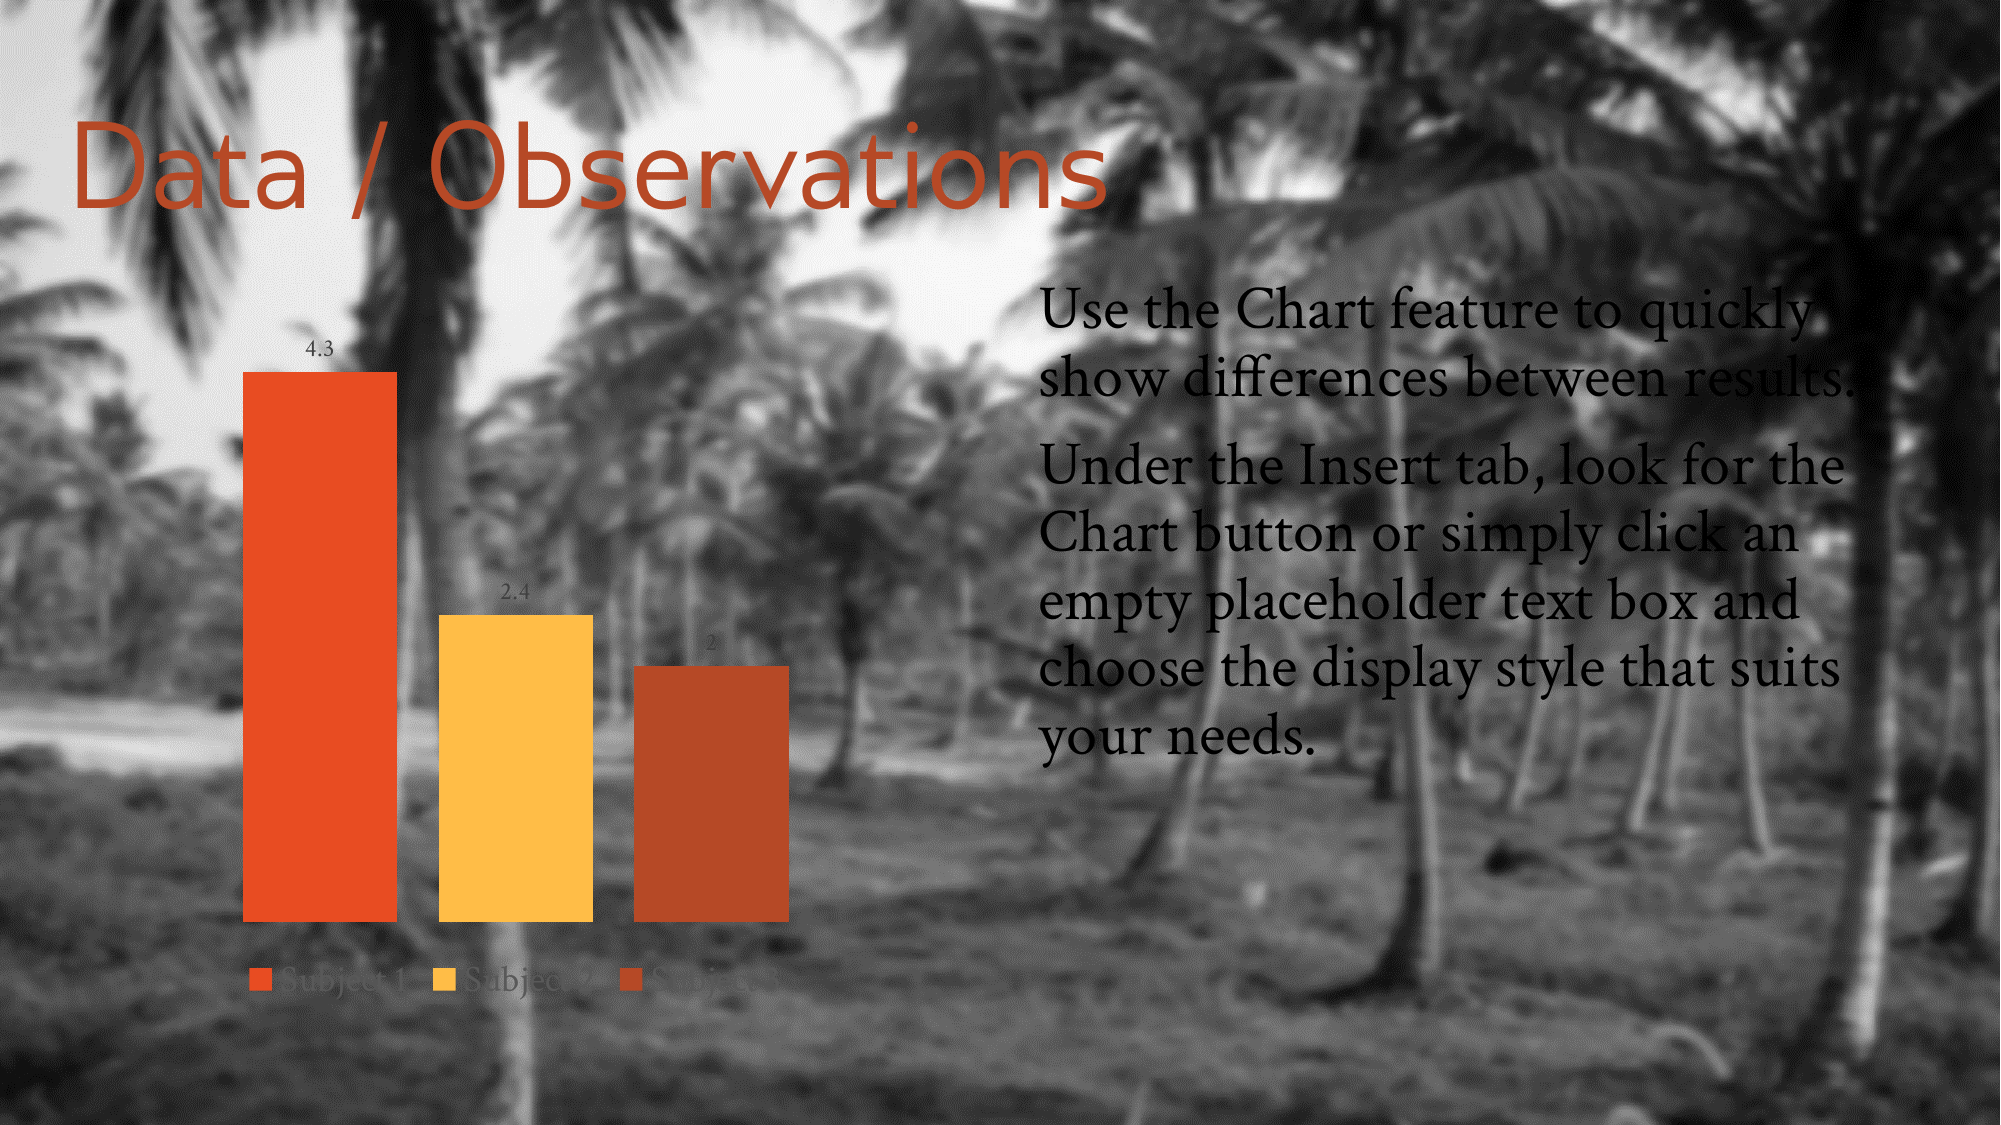

# Data / Observations

### Chart

| Category | Subject 1 | Subject 2 | Subject 3 |
|---|---|---|---|
| Category 1 | 4.3 | 2.4 | 2.0 |
Use the Chart feature to quickly show differences between results.
Under the Insert tab, look for the Chart button or simply click an empty placeholder text box and choose the display style that suits your needs.